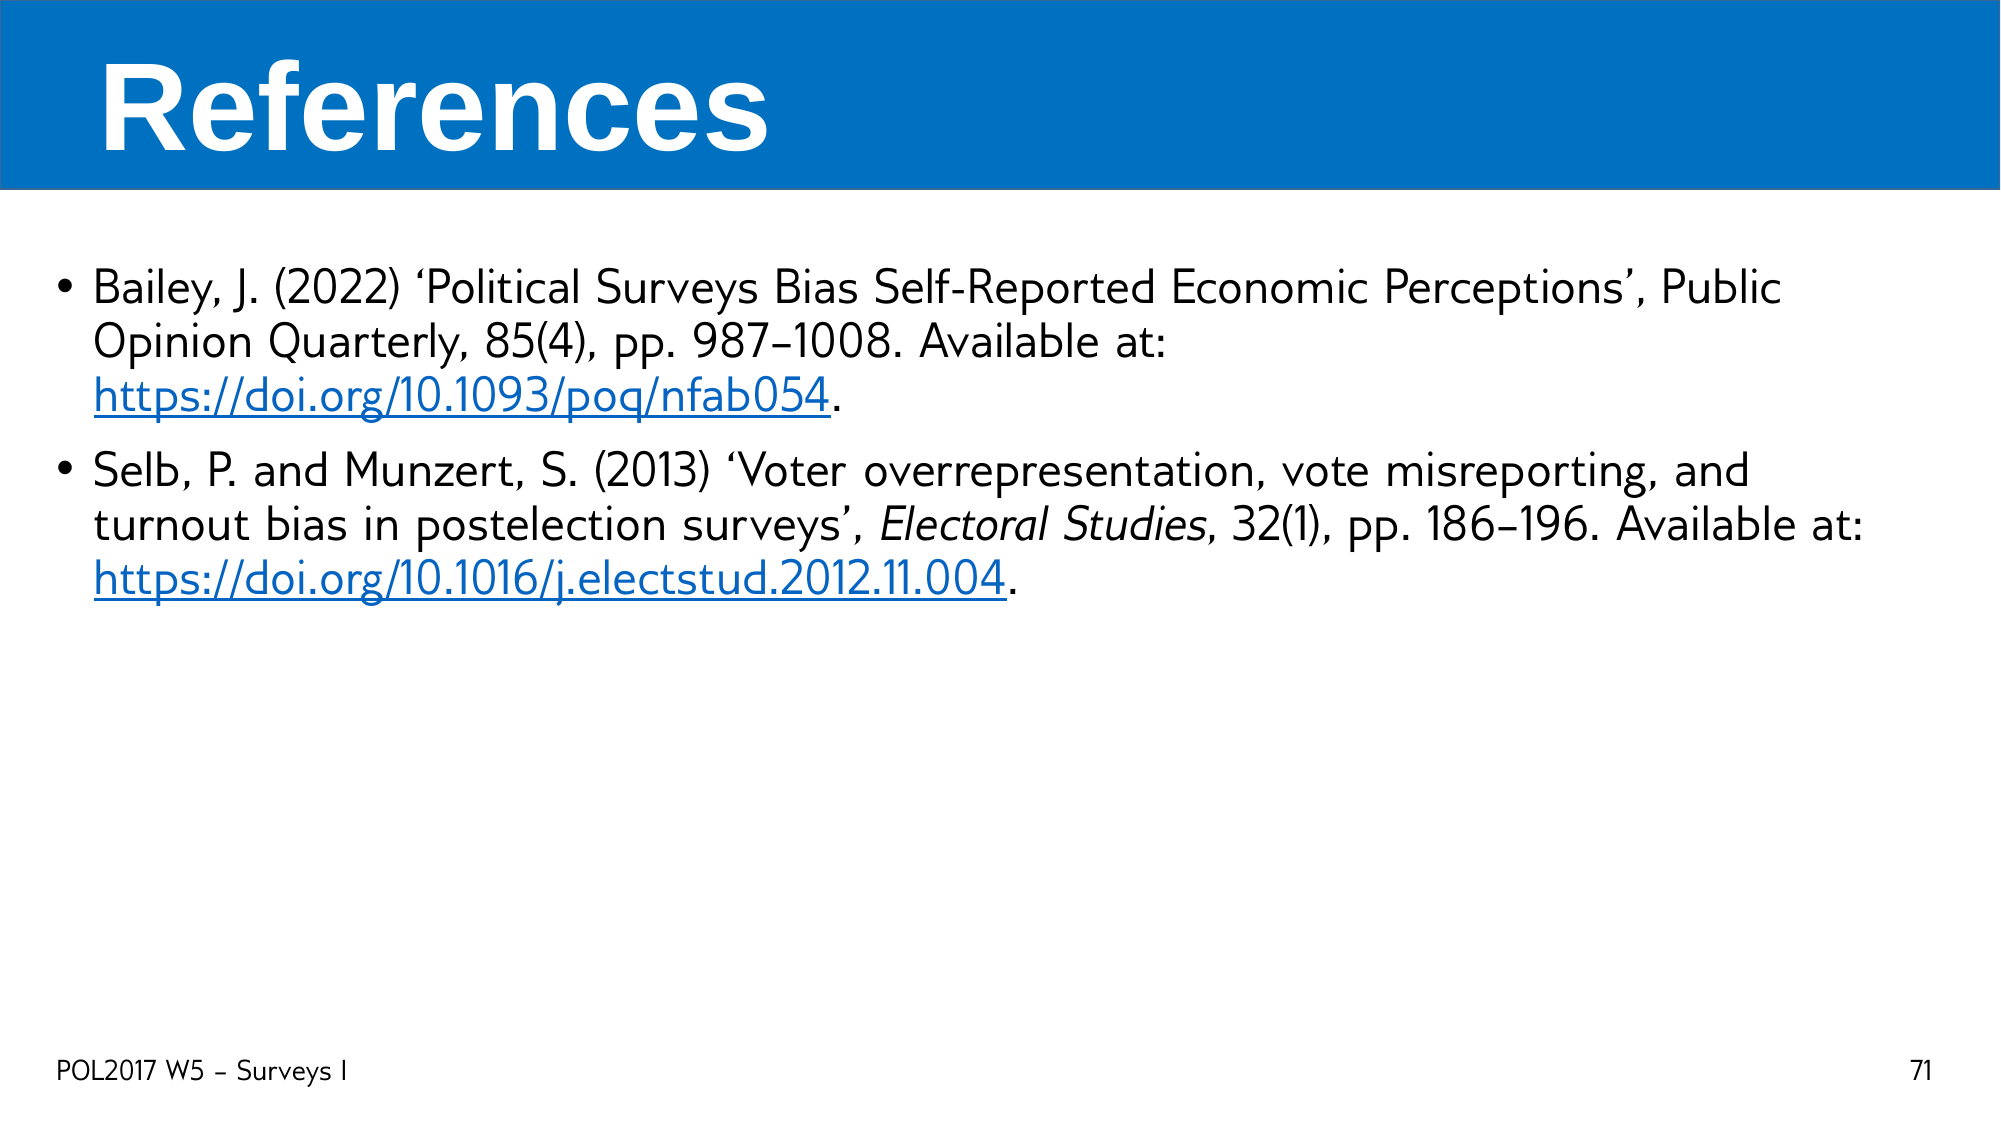

# References
Bailey, J. (2022) ‘Political Surveys Bias Self-Reported Economic Perceptions’, Public Opinion Quarterly, 85(4), pp. 987–1008. Available at: https://doi.org/10.1093/poq/nfab054.
Selb, P. and Munzert, S. (2013) ‘Voter overrepresentation, vote misreporting, and turnout bias in postelection surveys’, Electoral Studies, 32(1), pp. 186–196. Available at: https://doi.org/10.1016/j.electstud.2012.11.004.

POL2017 W5 – Surveys I
71